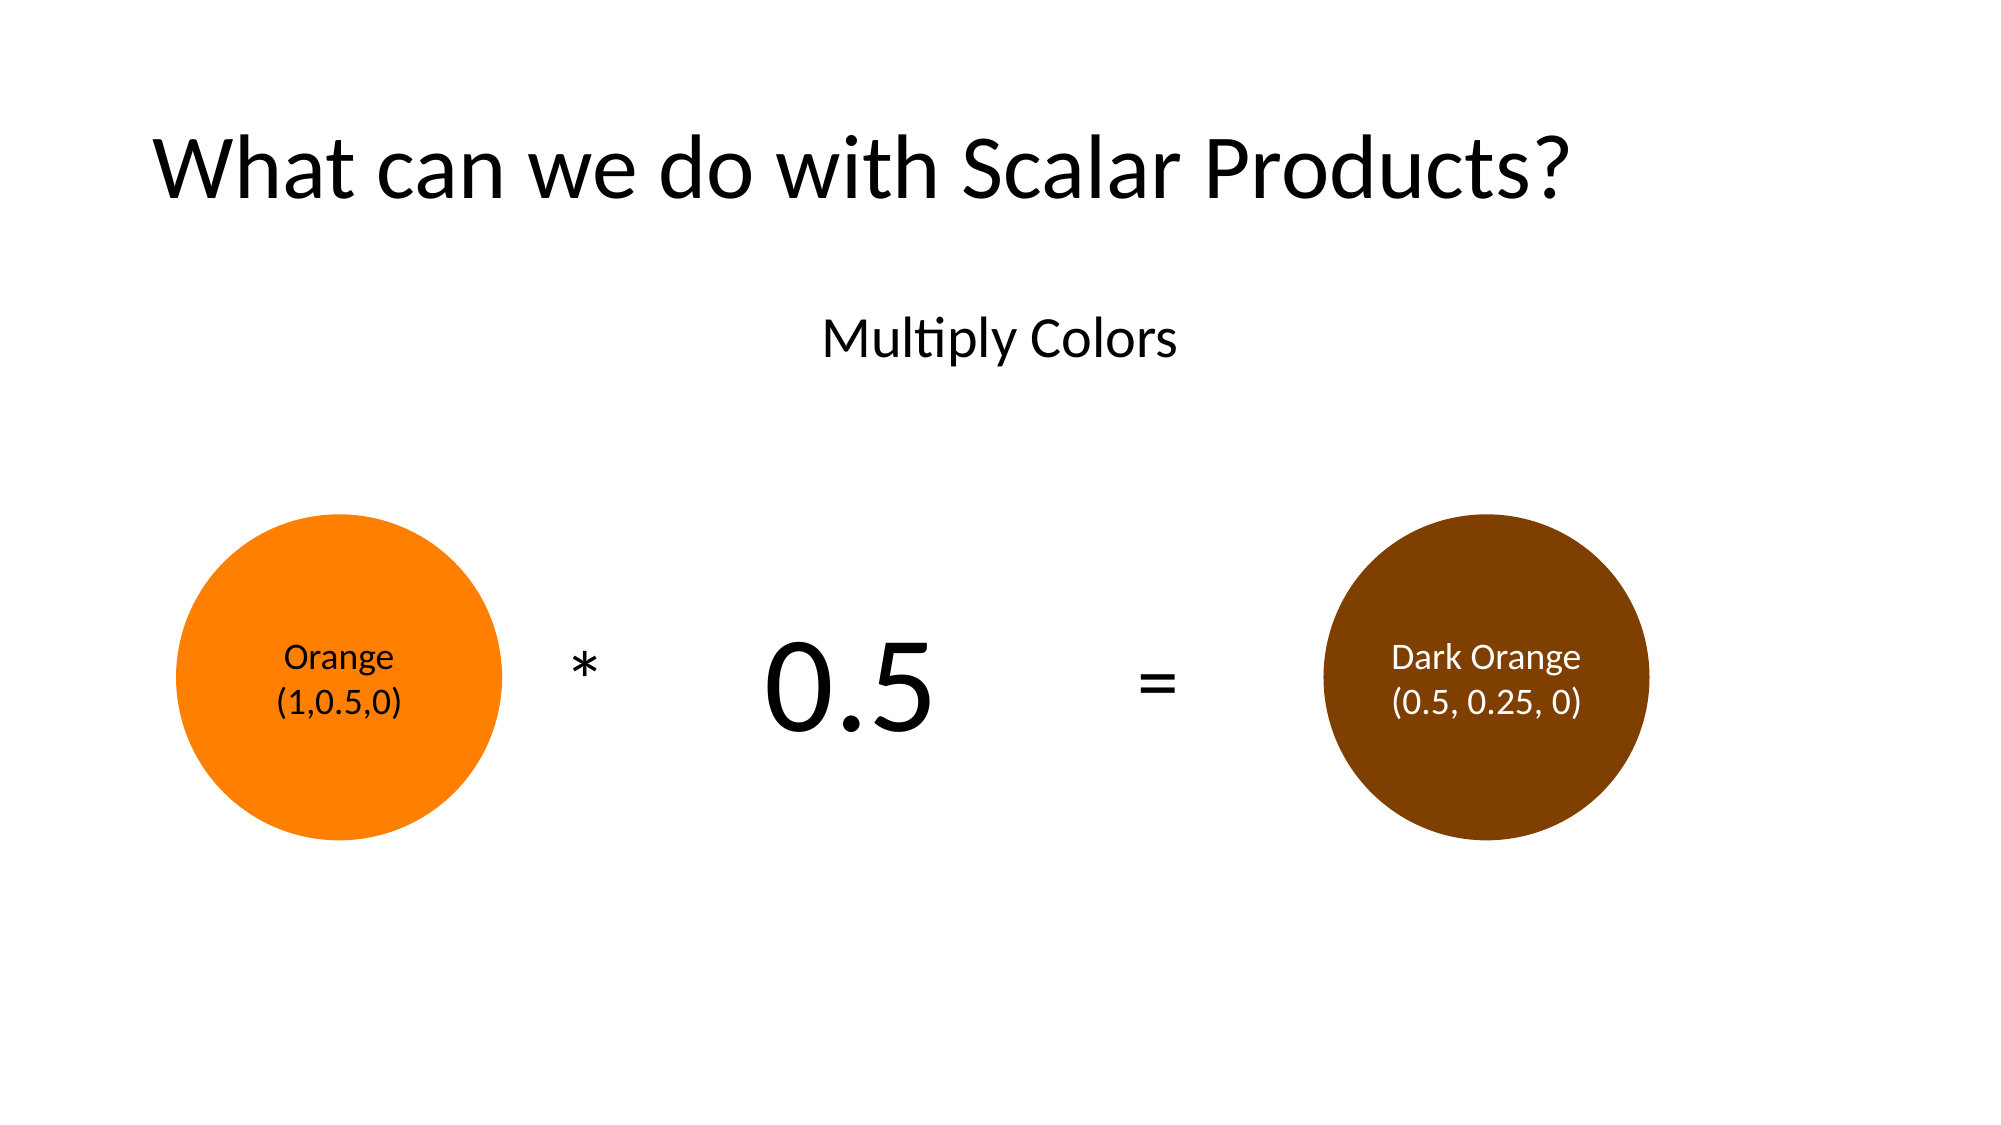

# What can we do with Scalar Products?
Multiply Colors
Orange
(1,0.5,0)
Dark Orange
(0.5, 0.25, 0)
0.5
*
=